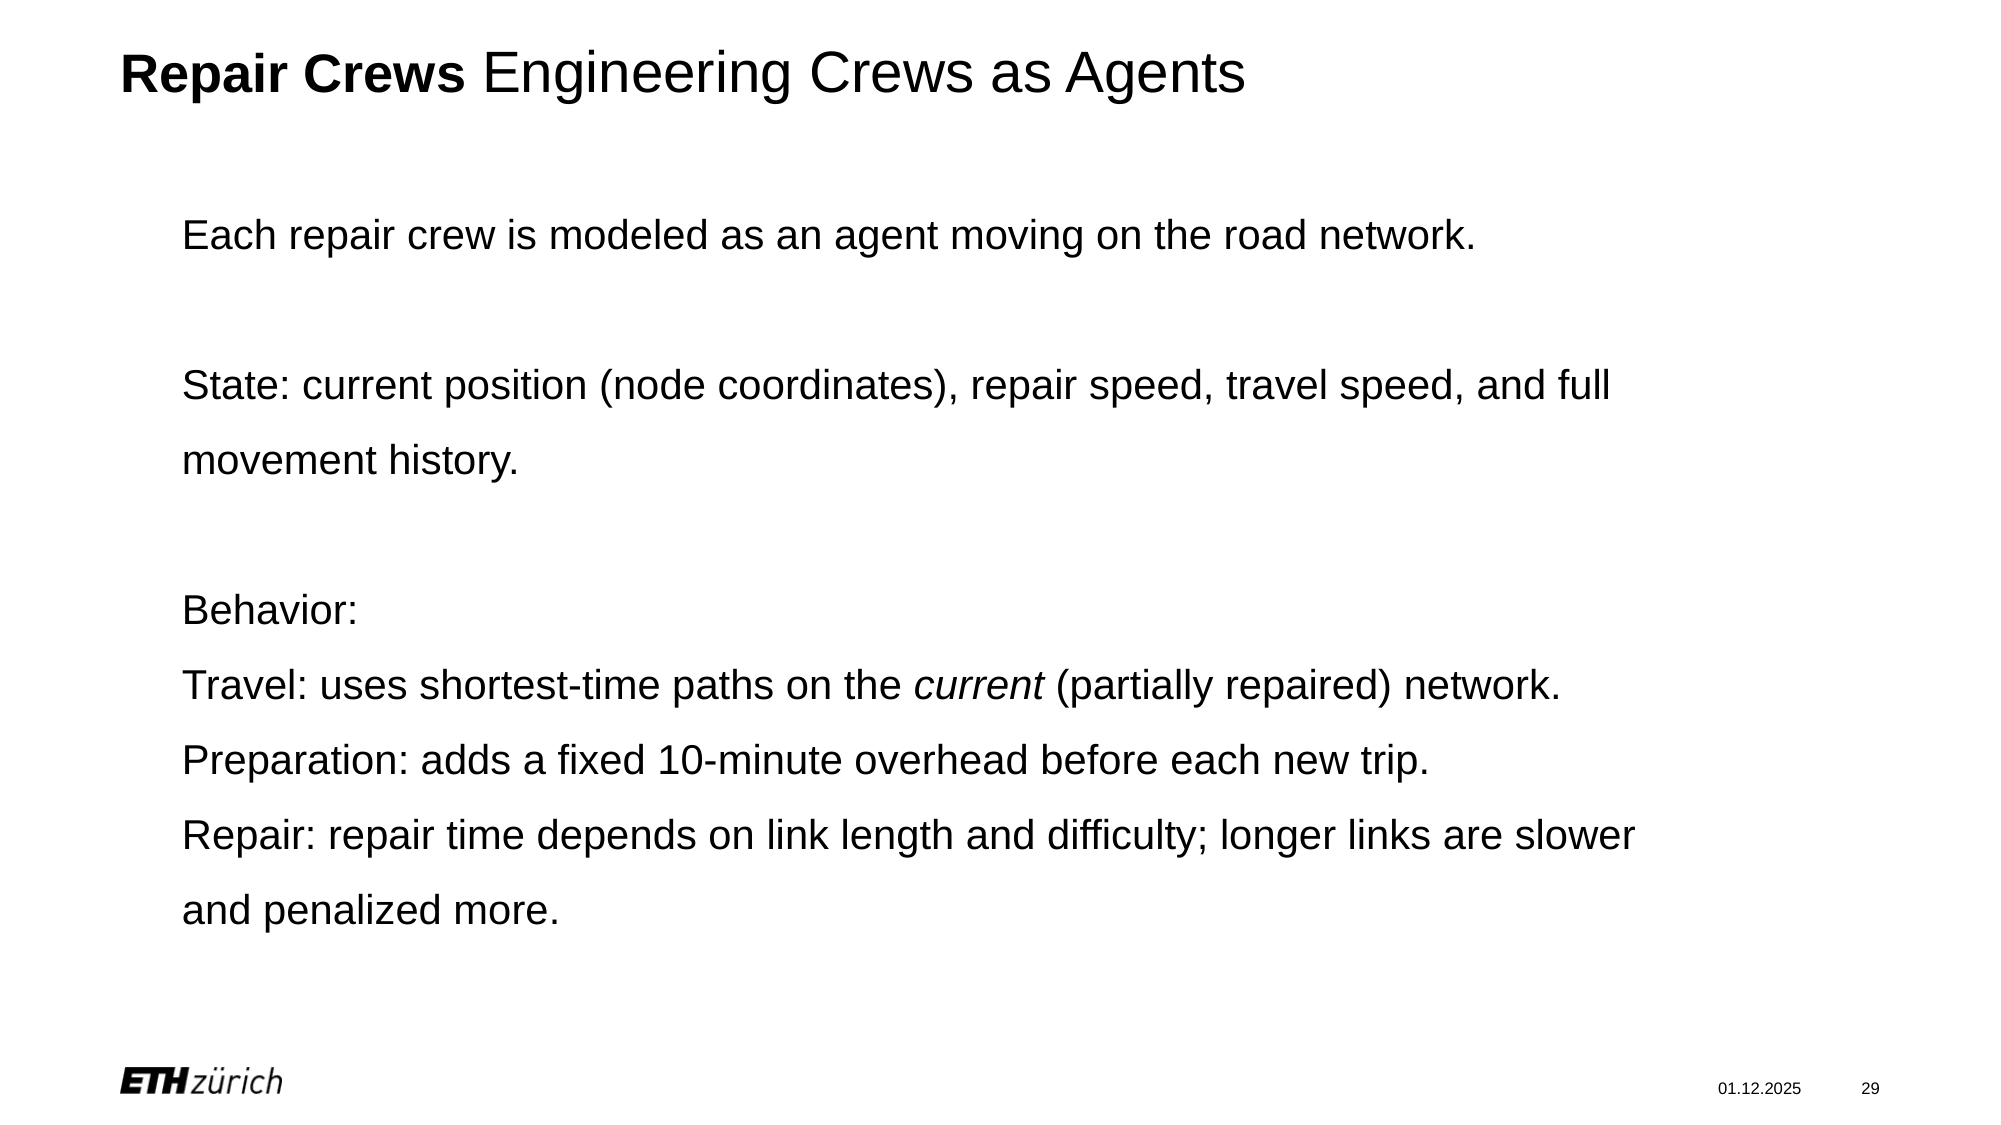

# Repair Crews Engineering Crews as Agents
Each repair crew is modeled as an agent moving on the road network.

State: current position (node coordinates), repair speed, travel speed, and full movement history.

Behavior:
Travel: uses shortest-time paths on the current (partially repaired) network.
Preparation: adds a fixed 10-minute overhead before each new trip.
Repair: repair time depends on link length and difficulty; longer links are slower and penalized more.

01.12.2025
29